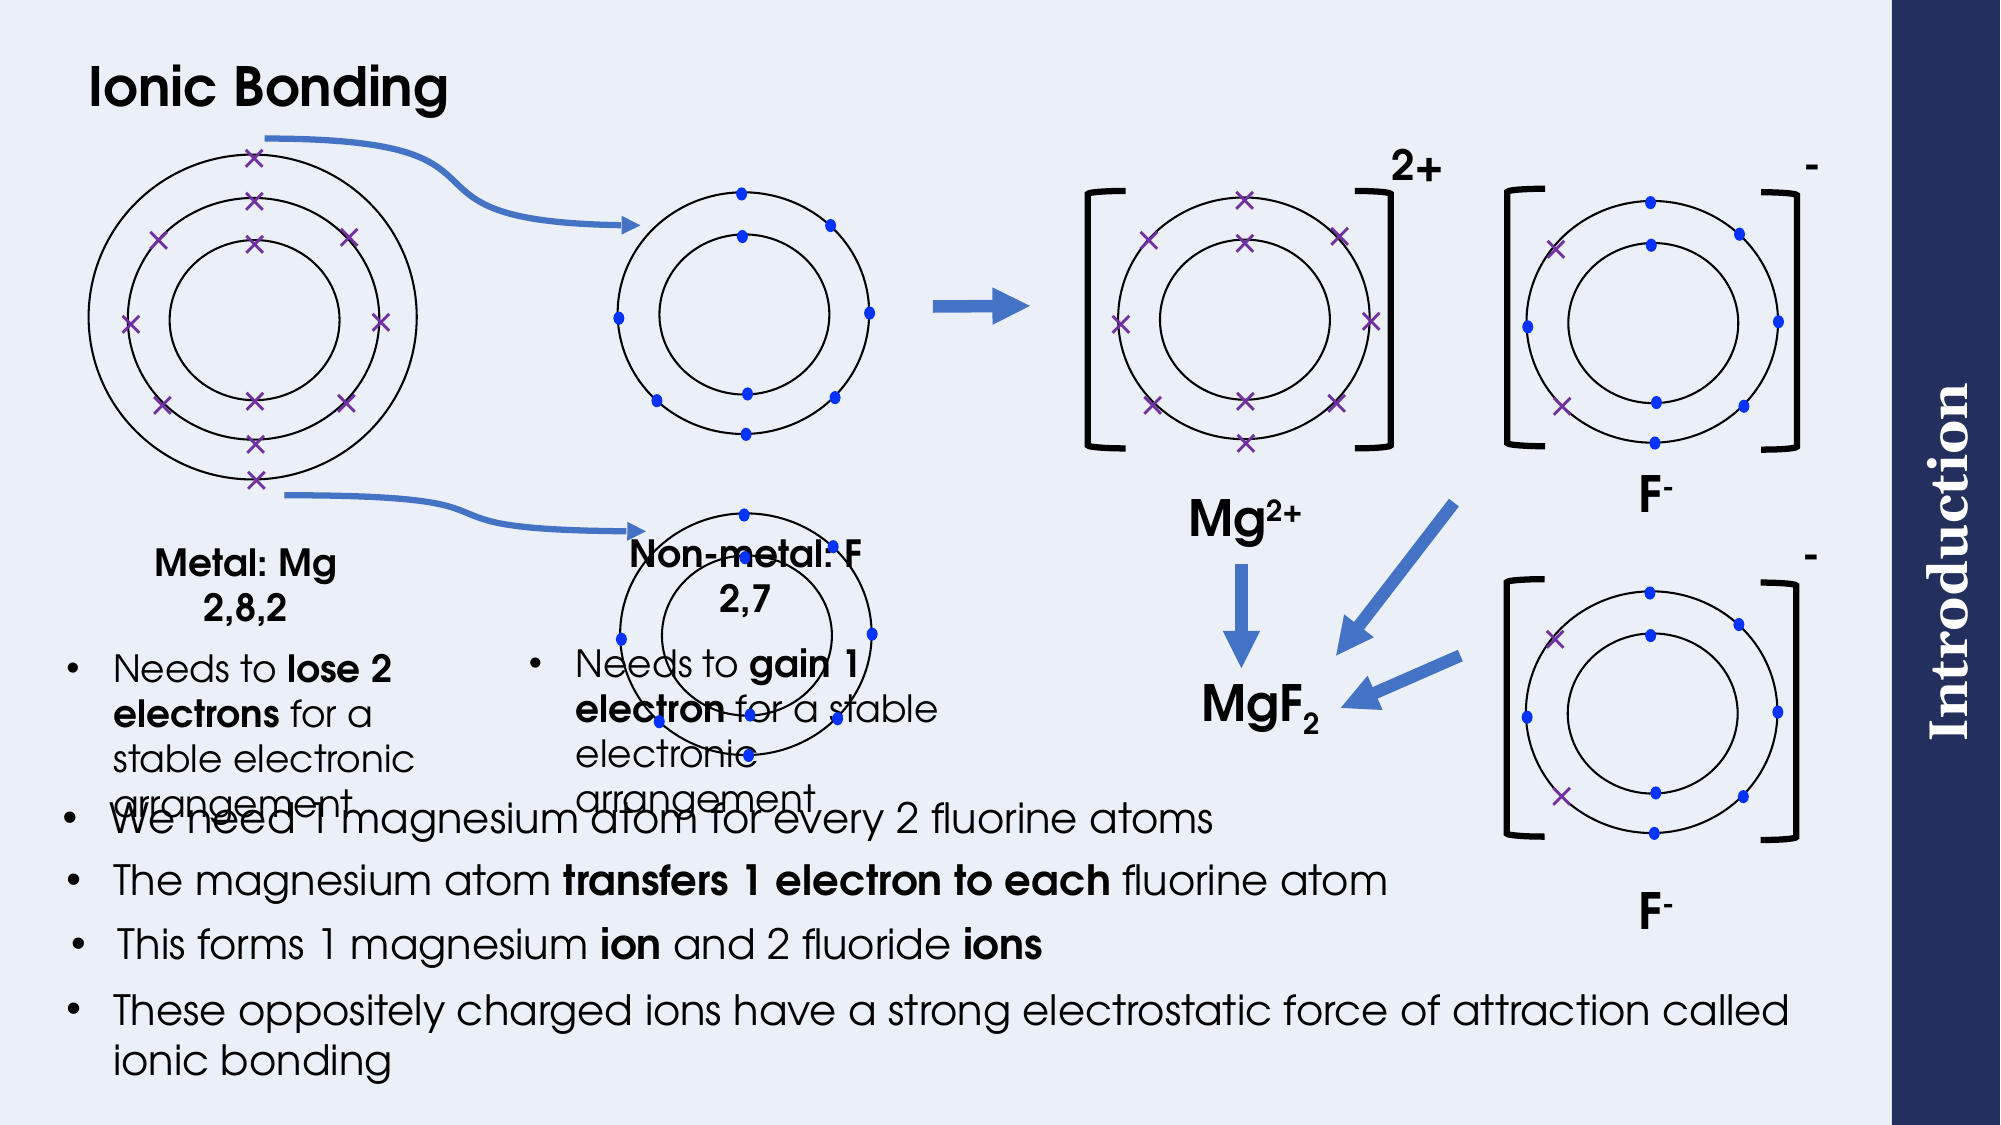

# Ionic Bonding
×
-
2+

×
×

×
×

×
×
×
×
×

×
×
×
×

×
×
×
×
×
×
×

×
×

×
F-
Mg2+

-
Non-metal: F
2,7
Metal: Mg
2,8,2

×

Needs to gain 1 electron for a stable electronic arrangement

Needs to lose 2 electrons for a stable electronic arrangement
MgF2

×
We need 1 magnesium atom for every 2 fluorine atoms

The magnesium atom transfers 1 electron to each fluorine atom
F-
This forms 1 magnesium ion and 2 fluoride ions
These oppositely charged ions have a strong electrostatic force of attraction called ionic bonding